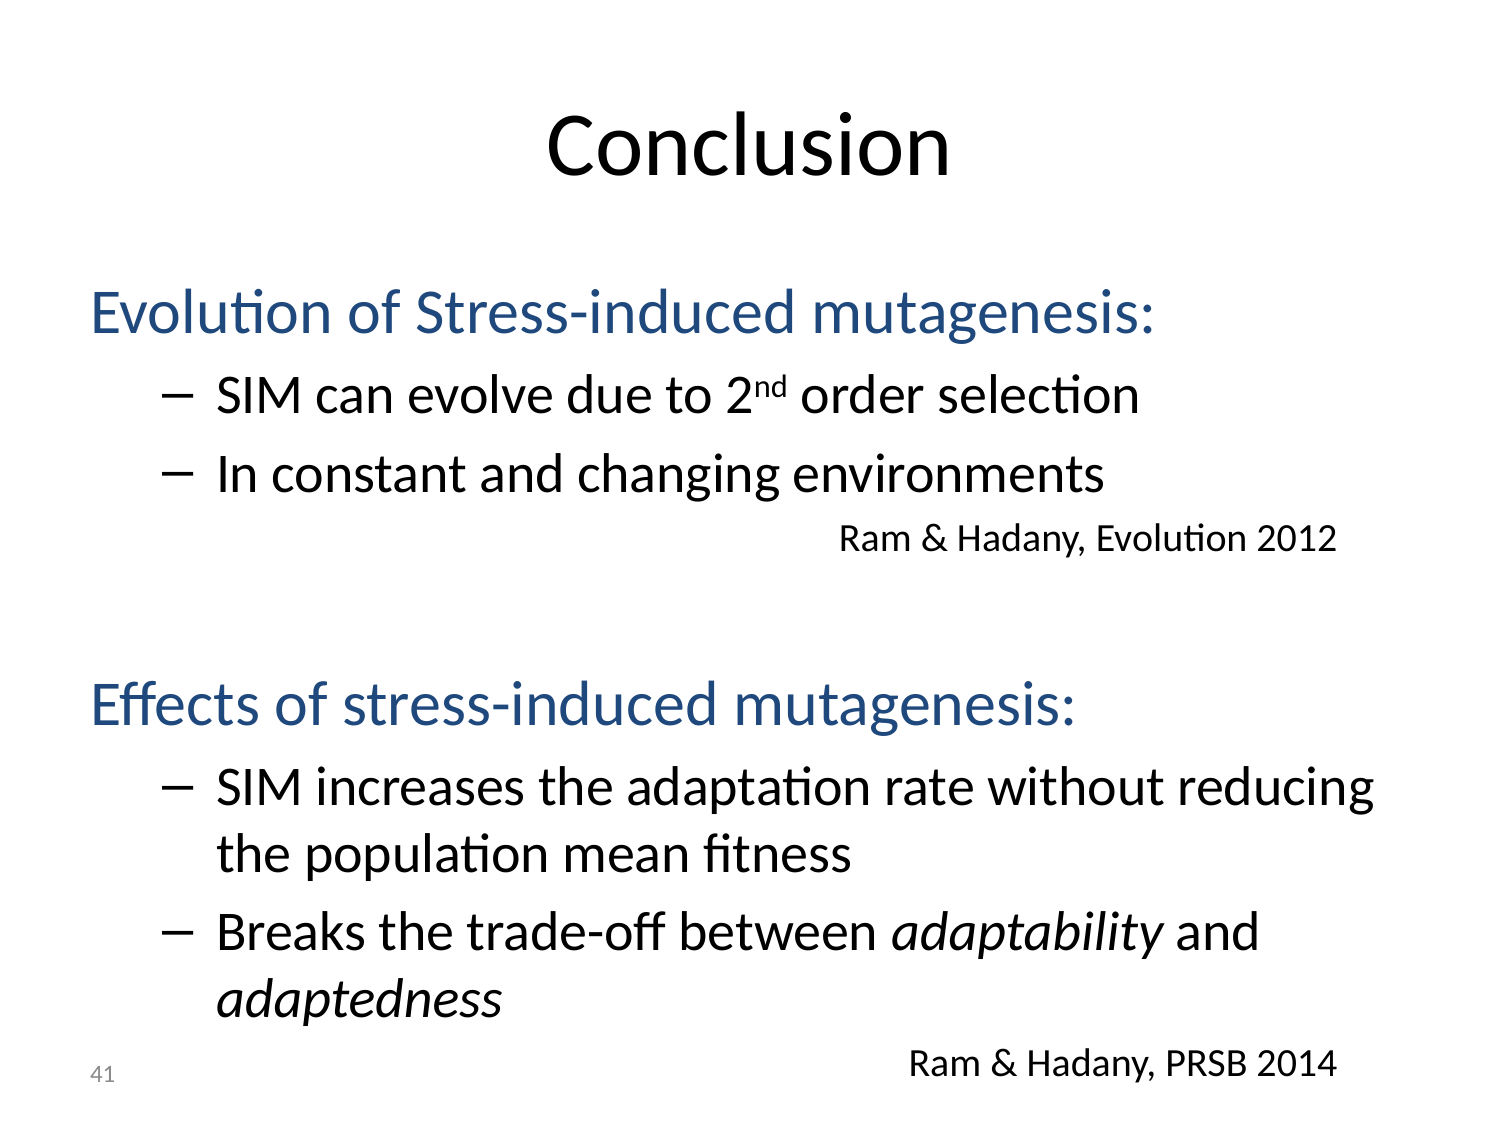

# Conclusion
Evolution of Stress-induced mutagenesis:
SIM can evolve due to 2nd order selection
In constant and changing environments
				Ram & Hadany, Evolution 2012

Effects of stress-induced mutagenesis:
SIM increases the adaptation rate without reducing the population mean fitness
Breaks the trade-off between adaptability and adaptedness
				Ram & Hadany, PRSB 2014
41